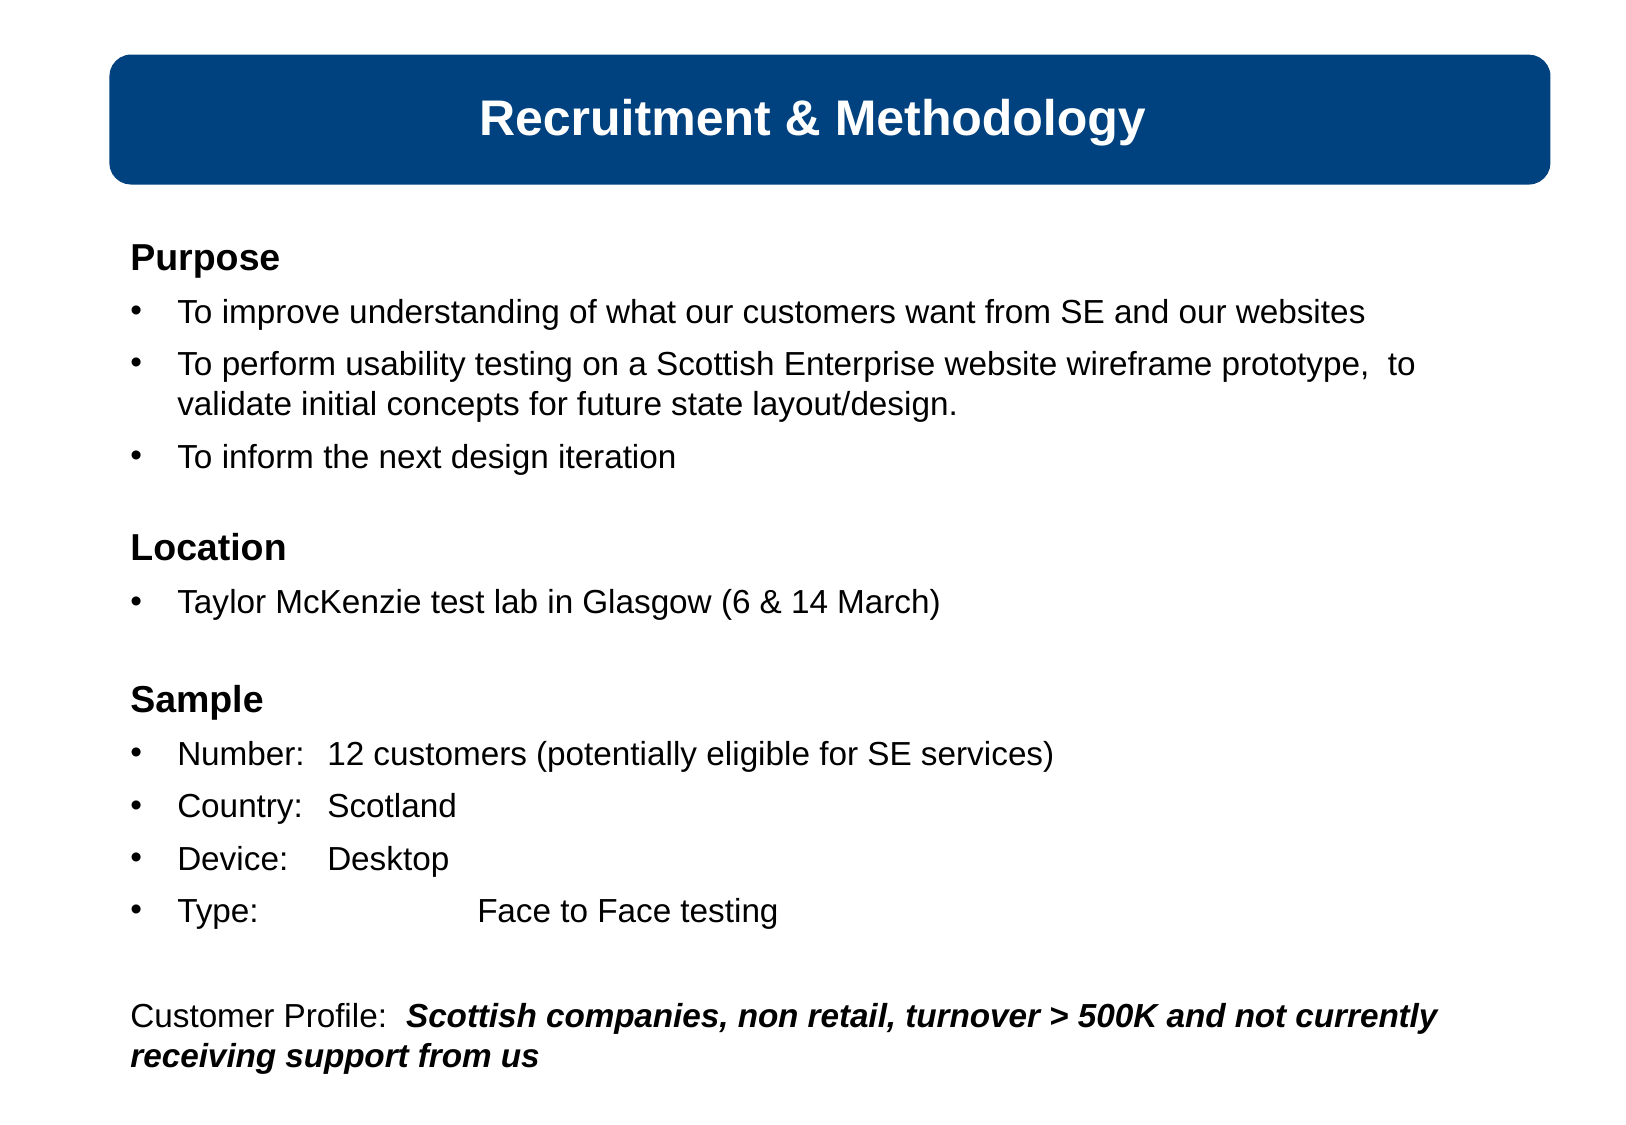

Recruitment & Methodology

Purpose
To improve understanding of what our customers want from SE and our websites
To perform usability testing on a Scottish Enterprise website wireframe prototype,  to validate initial concepts for future state layout/design.
To inform the next design iteration

Location
Taylor McKenzie test lab in Glasgow (6 & 14 March)

Sample
Number: 	12 customers (potentially eligible for SE services)
Country: 	Scotland
Device: 	Desktop
Type: 		Face to Face testing

Customer Profile:  Scottish companies, non retail, turnover > 500K and not currently receiving support from us